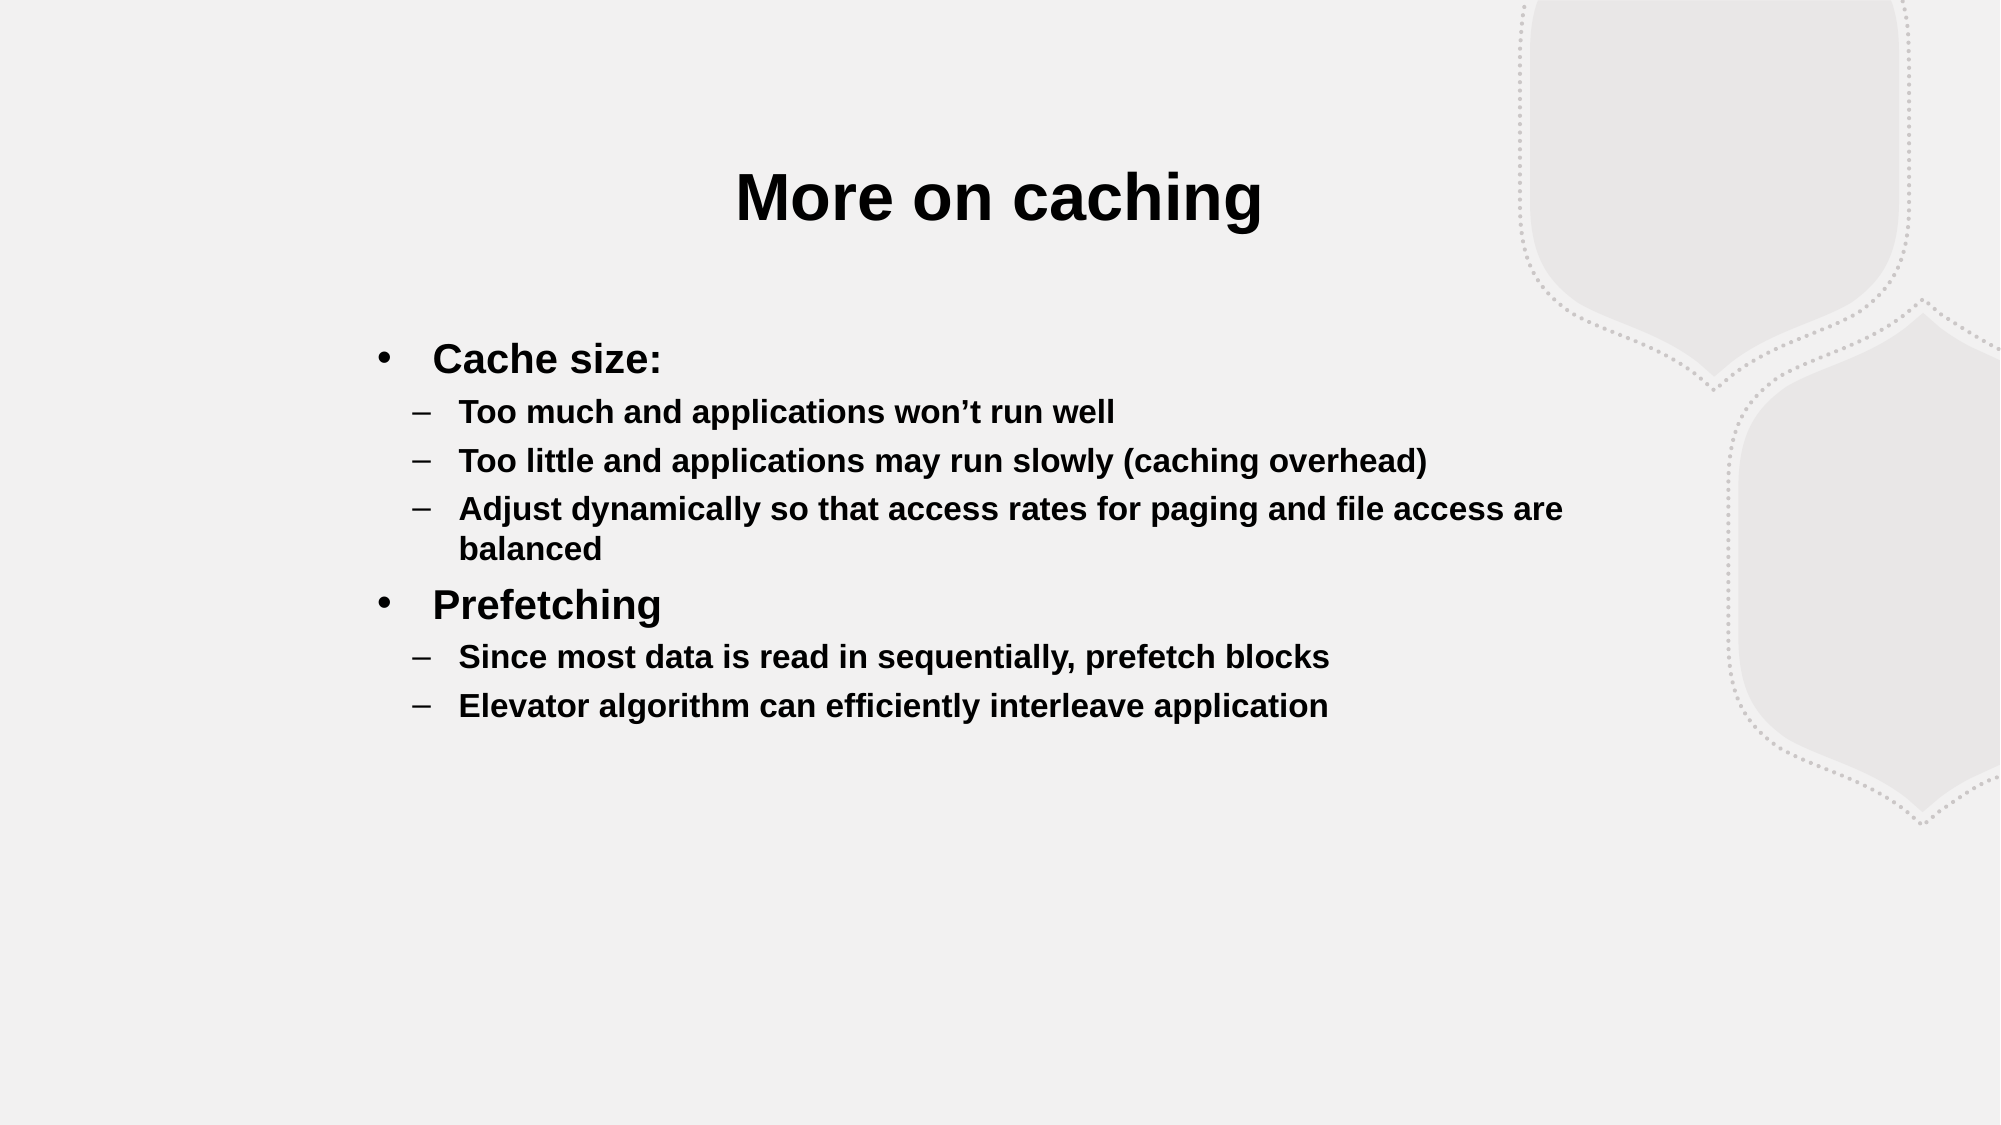

More on caching
Cache size:
Too much and applications won’t run well
Too little and applications may run slowly (caching overhead)
Adjust dynamically so that access rates for paging and file access are balanced
Prefetching
Since most data is read in sequentially, prefetch blocks
Elevator algorithm can efficiently interleave application